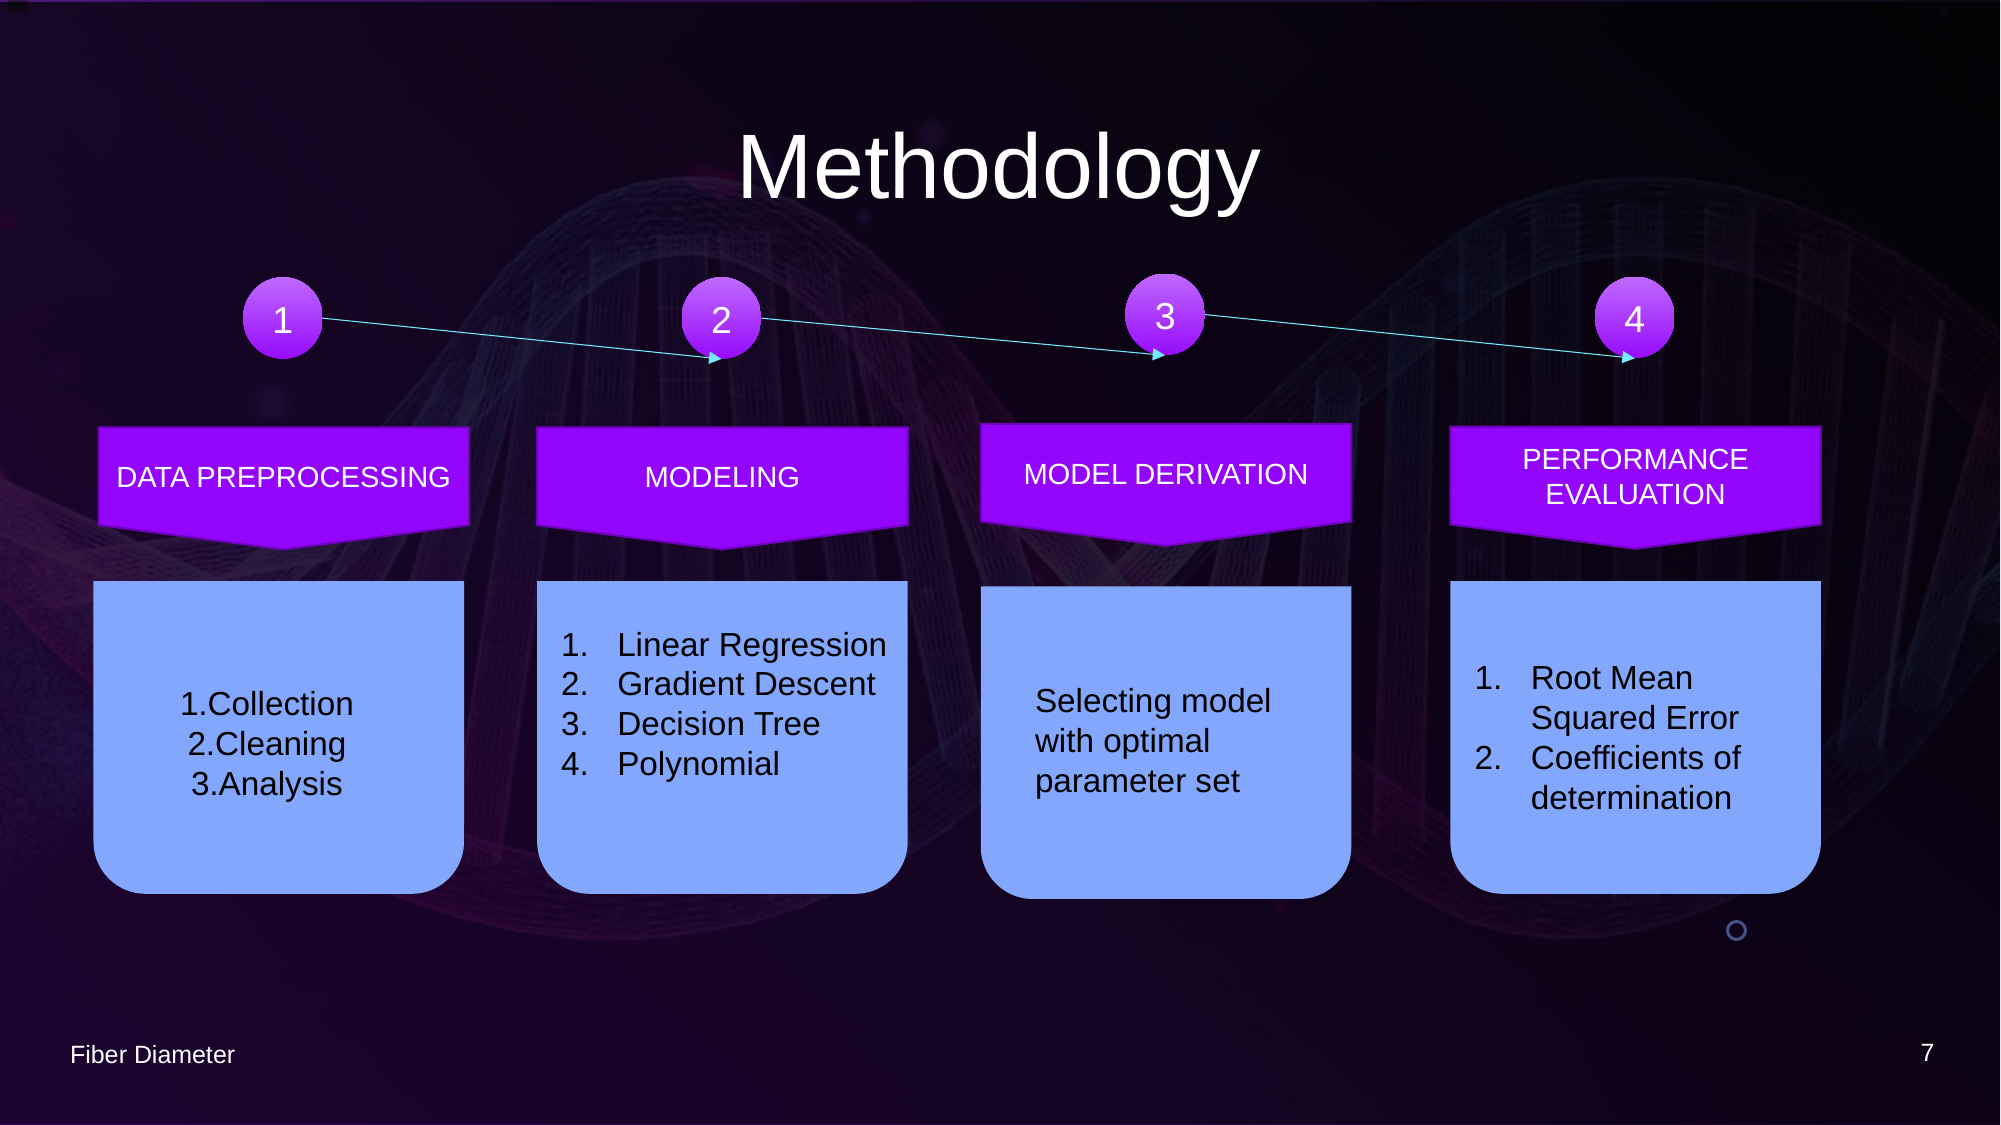

# Methodology
3
4
1
2

MODEL DERIVATION
PERFORMANCE
EVALUATION
DATA PREPROCESSING
MODELING

Linear Regression
Gradient Descent
Decision Tree
Polynomial
Root Mean Squared Error
Coefficients of determination
Selecting model with optimal parameter set
1.Collection 2.Cleaning 3.Analysis
7
Fiber Diameter